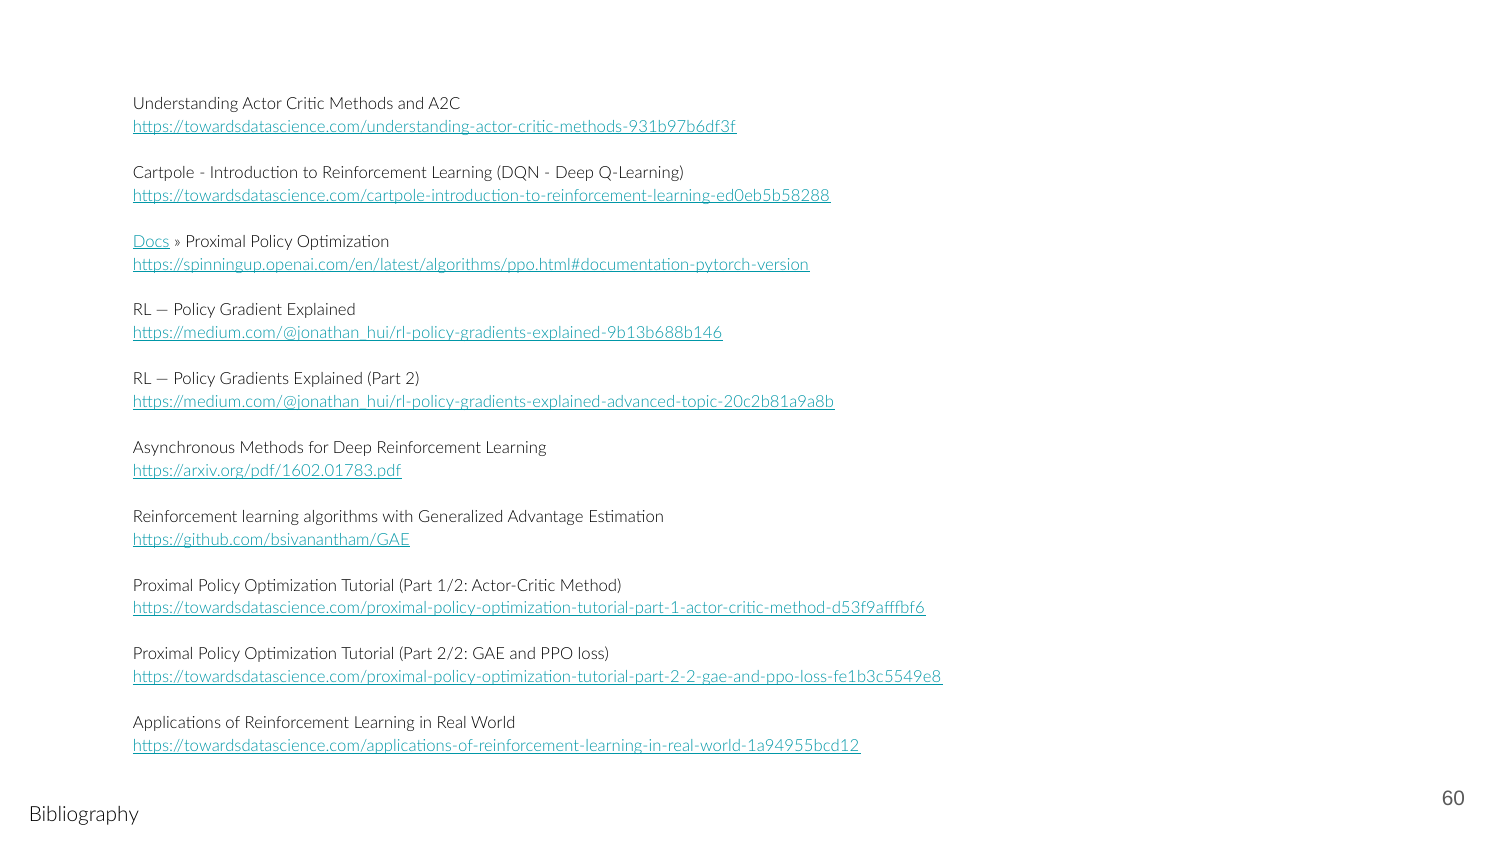

Understanding Actor Critic Methods and A2C
https://towardsdatascience.com/understanding-actor-critic-methods-931b97b6df3f

Cartpole - Introduction to Reinforcement Learning (DQN - Deep Q-Learning)
https://towardsdatascience.com/cartpole-introduction-to-reinforcement-learning-ed0eb5b58288

Docs » Proximal Policy Optimization
https://spinningup.openai.com/en/latest/algorithms/ppo.html#documentation-pytorch-version

RL — Policy Gradient Explained
https://medium.com/@jonathan_hui/rl-policy-gradients-explained-9b13b688b146

RL — Policy Gradients Explained (Part 2)
https://medium.com/@jonathan_hui/rl-policy-gradients-explained-advanced-topic-20c2b81a9a8b

Asynchronous Methods for Deep Reinforcement Learning
https://arxiv.org/pdf/1602.01783.pdf

Reinforcement learning algorithms with Generalized Advantage Estimation
https://github.com/bsivanantham/GAE

Proximal Policy Optimization Tutorial (Part 1/2: Actor-Critic Method)
https://towardsdatascience.com/proximal-policy-optimization-tutorial-part-1-actor-critic-method-d53f9afffbf6

Proximal Policy Optimization Tutorial (Part 2/2: GAE and PPO loss)
https://towardsdatascience.com/proximal-policy-optimization-tutorial-part-2-2-gae-and-ppo-loss-fe1b3c5549e8

Applications of Reinforcement Learning in Real World
https://towardsdatascience.com/applications-of-reinforcement-learning-in-real-world-1a94955bcd12
60
Bibliography